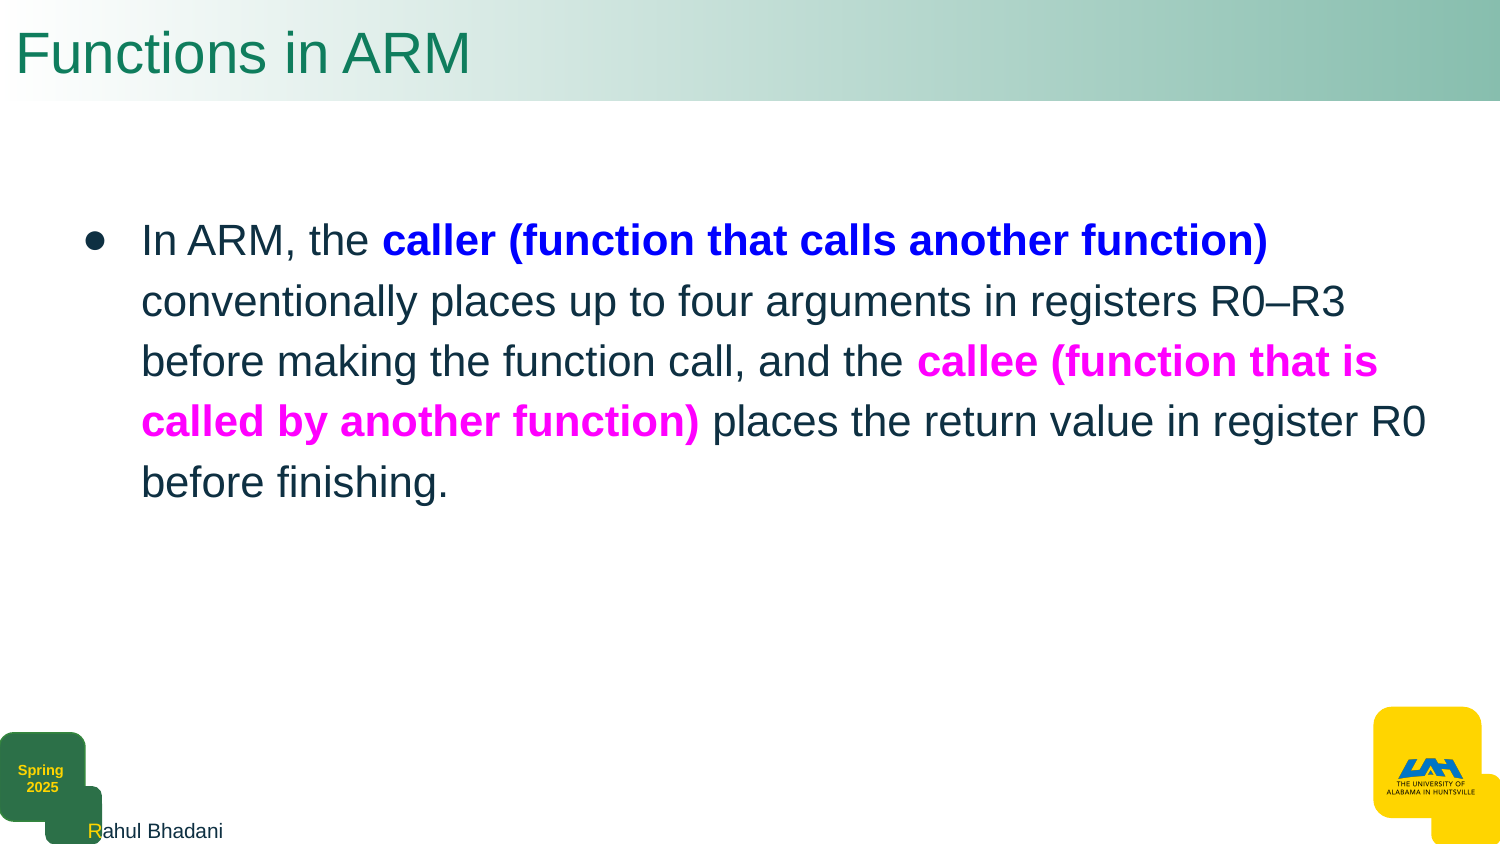

# Functions in ARM
In ARM, the caller (function that calls another function) conventionally places up to four arguments in registers R0–R3 before making the function call, and the callee (function that is called by another function) places the return value in register R0 before finishing.